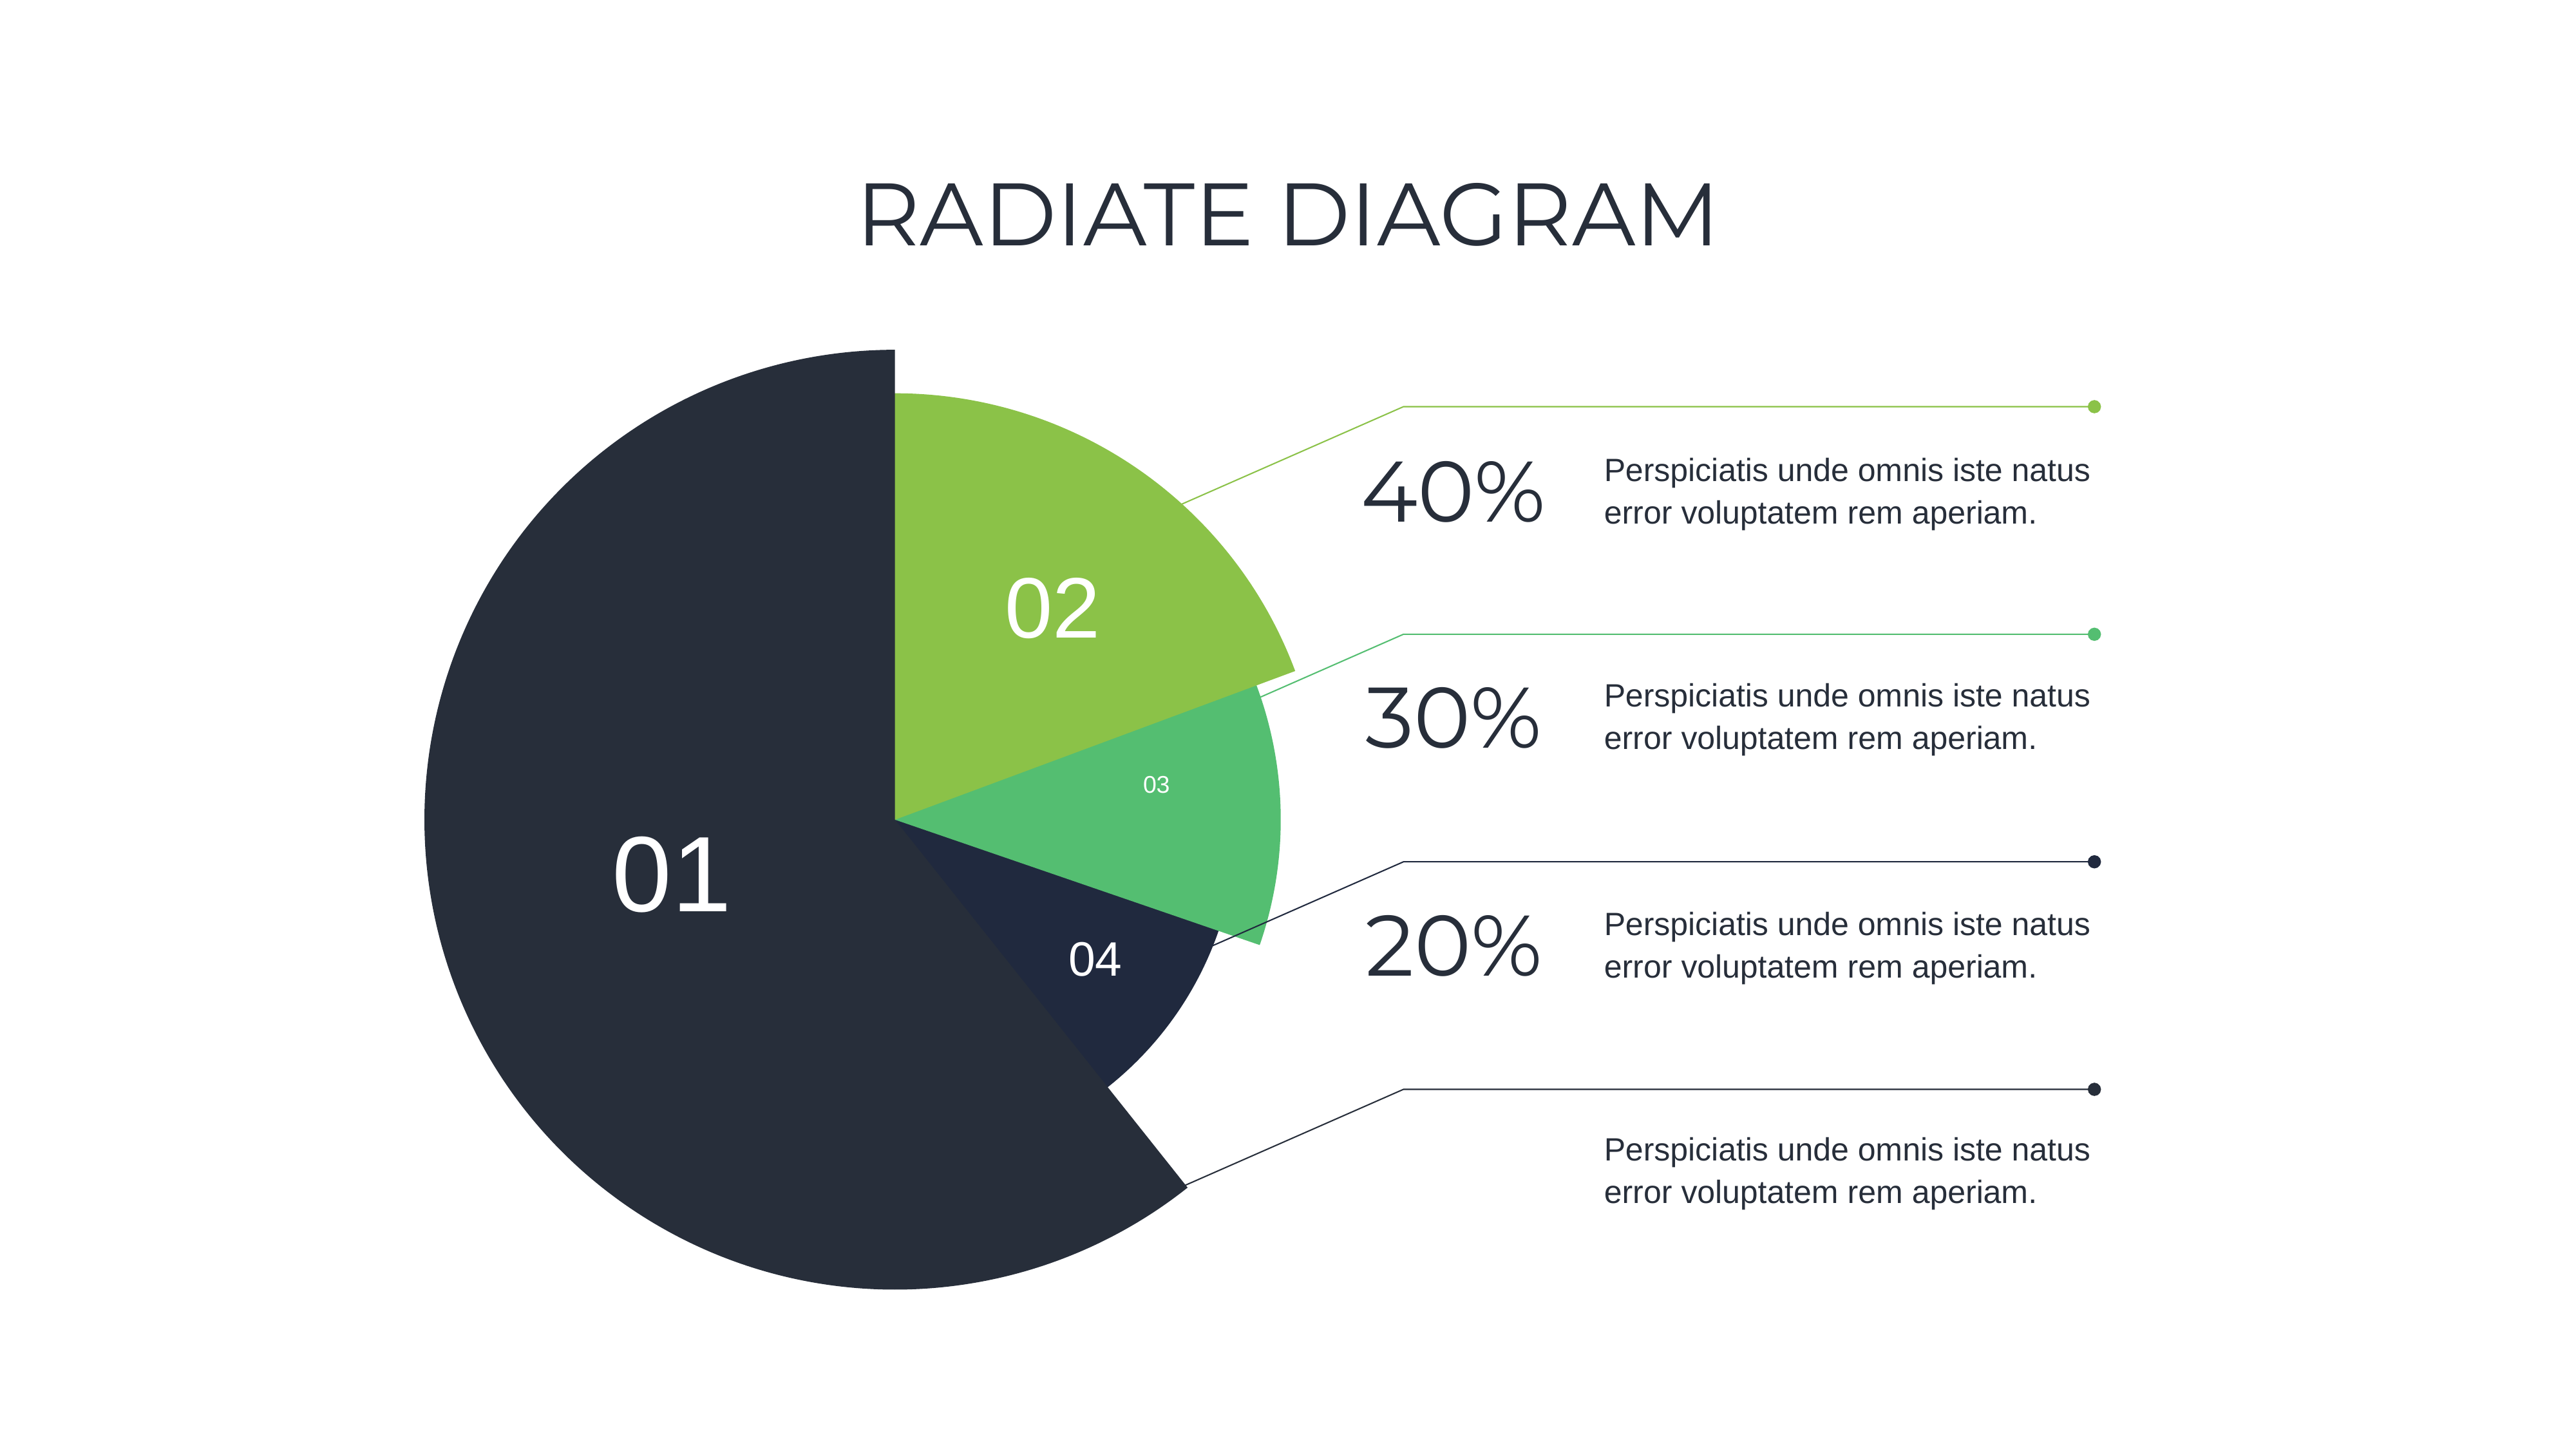

# RADIATE DIAGRAM

40%

Perspiciatis unde omnis iste natus error voluptatem rem aperiam.

02

30%
Perspiciatis unde omnis iste natus error voluptatem rem aperiam.
03
01

20%
Perspiciatis unde omnis iste natus error voluptatem rem aperiam.
04

10%
Perspiciatis unde omnis iste natus error voluptatem rem aperiam.